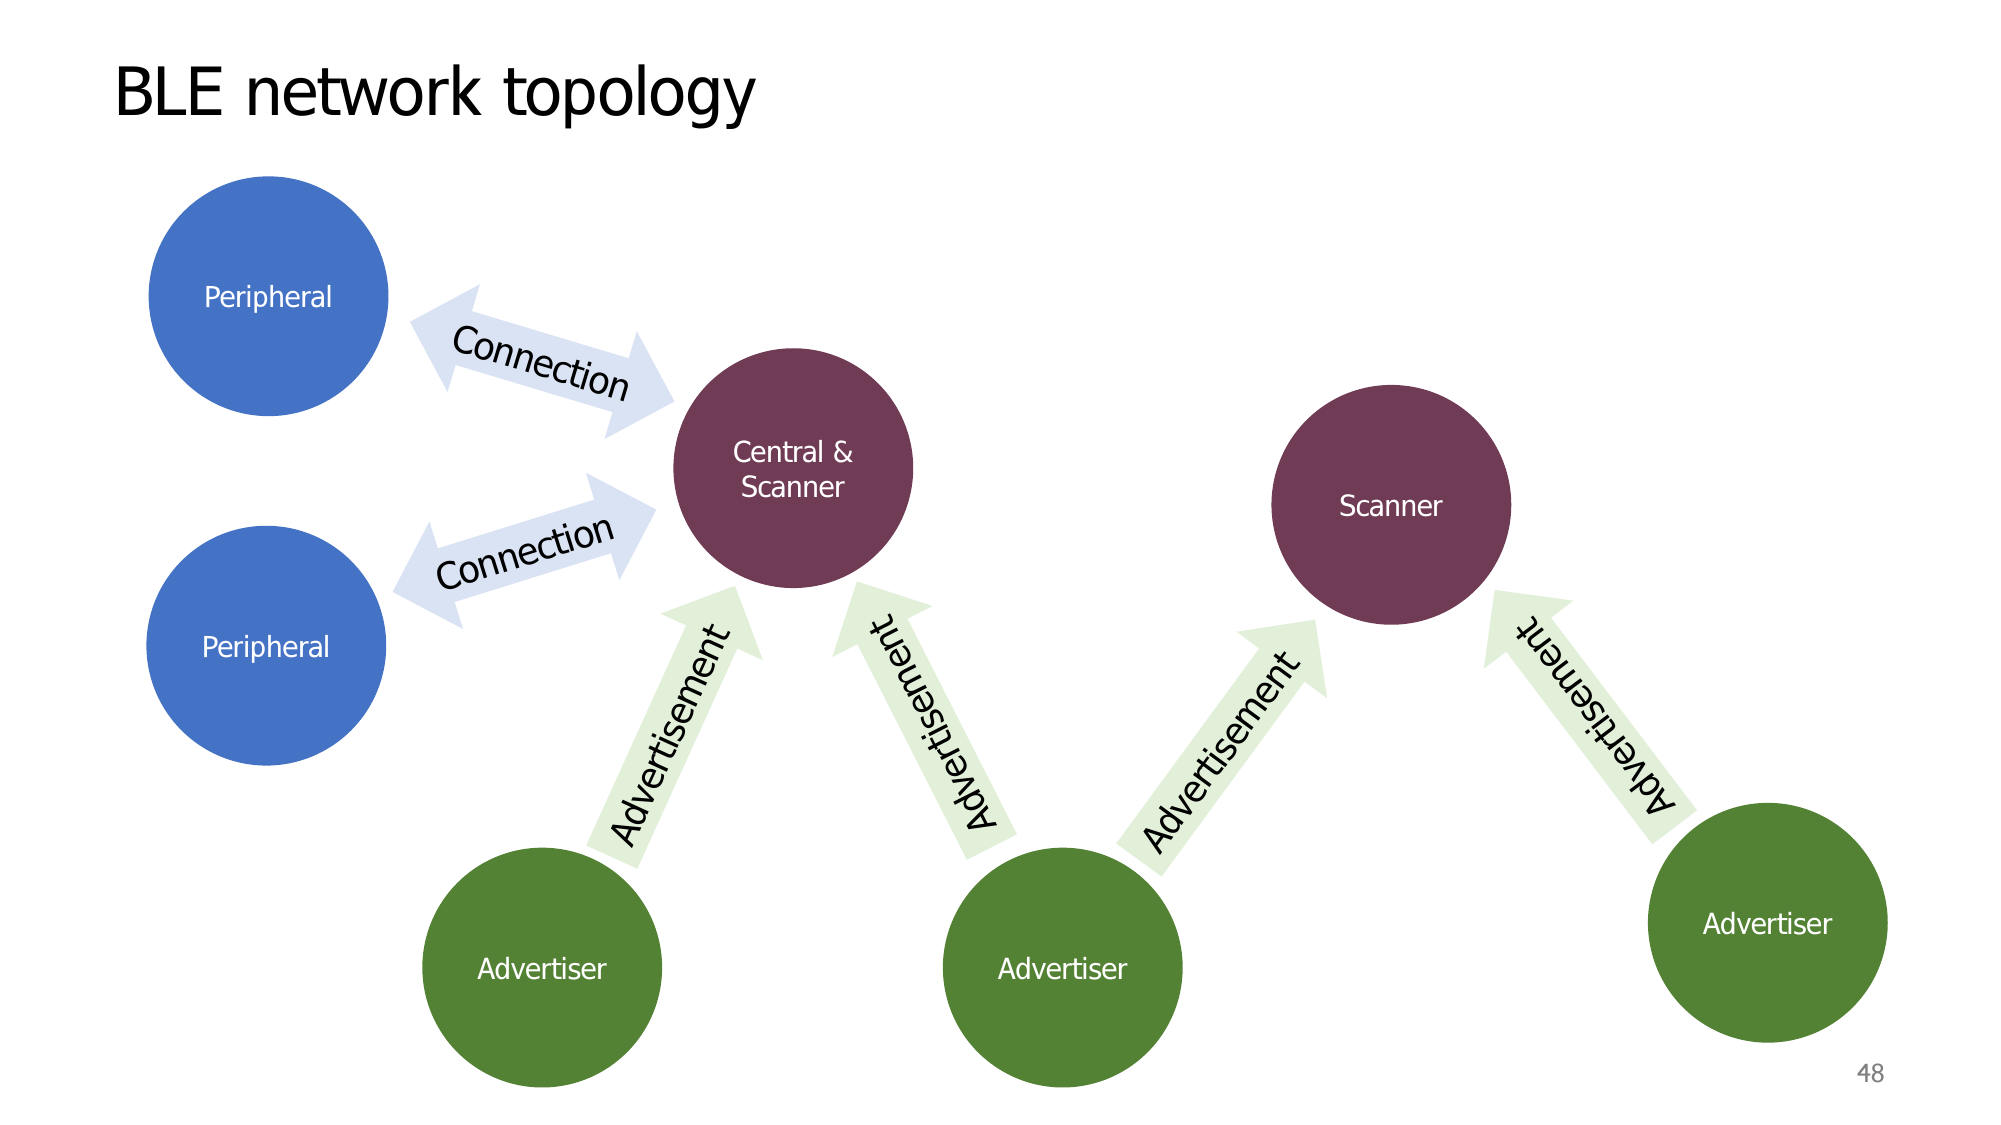

# BLE network topology
Peripheral
Connection
Central & Scanner
Scanner
Connection
Peripheral
Advertisement
Advertisement
Advertisement
Advertisement
Advertiser
Advertiser
Advertiser
48